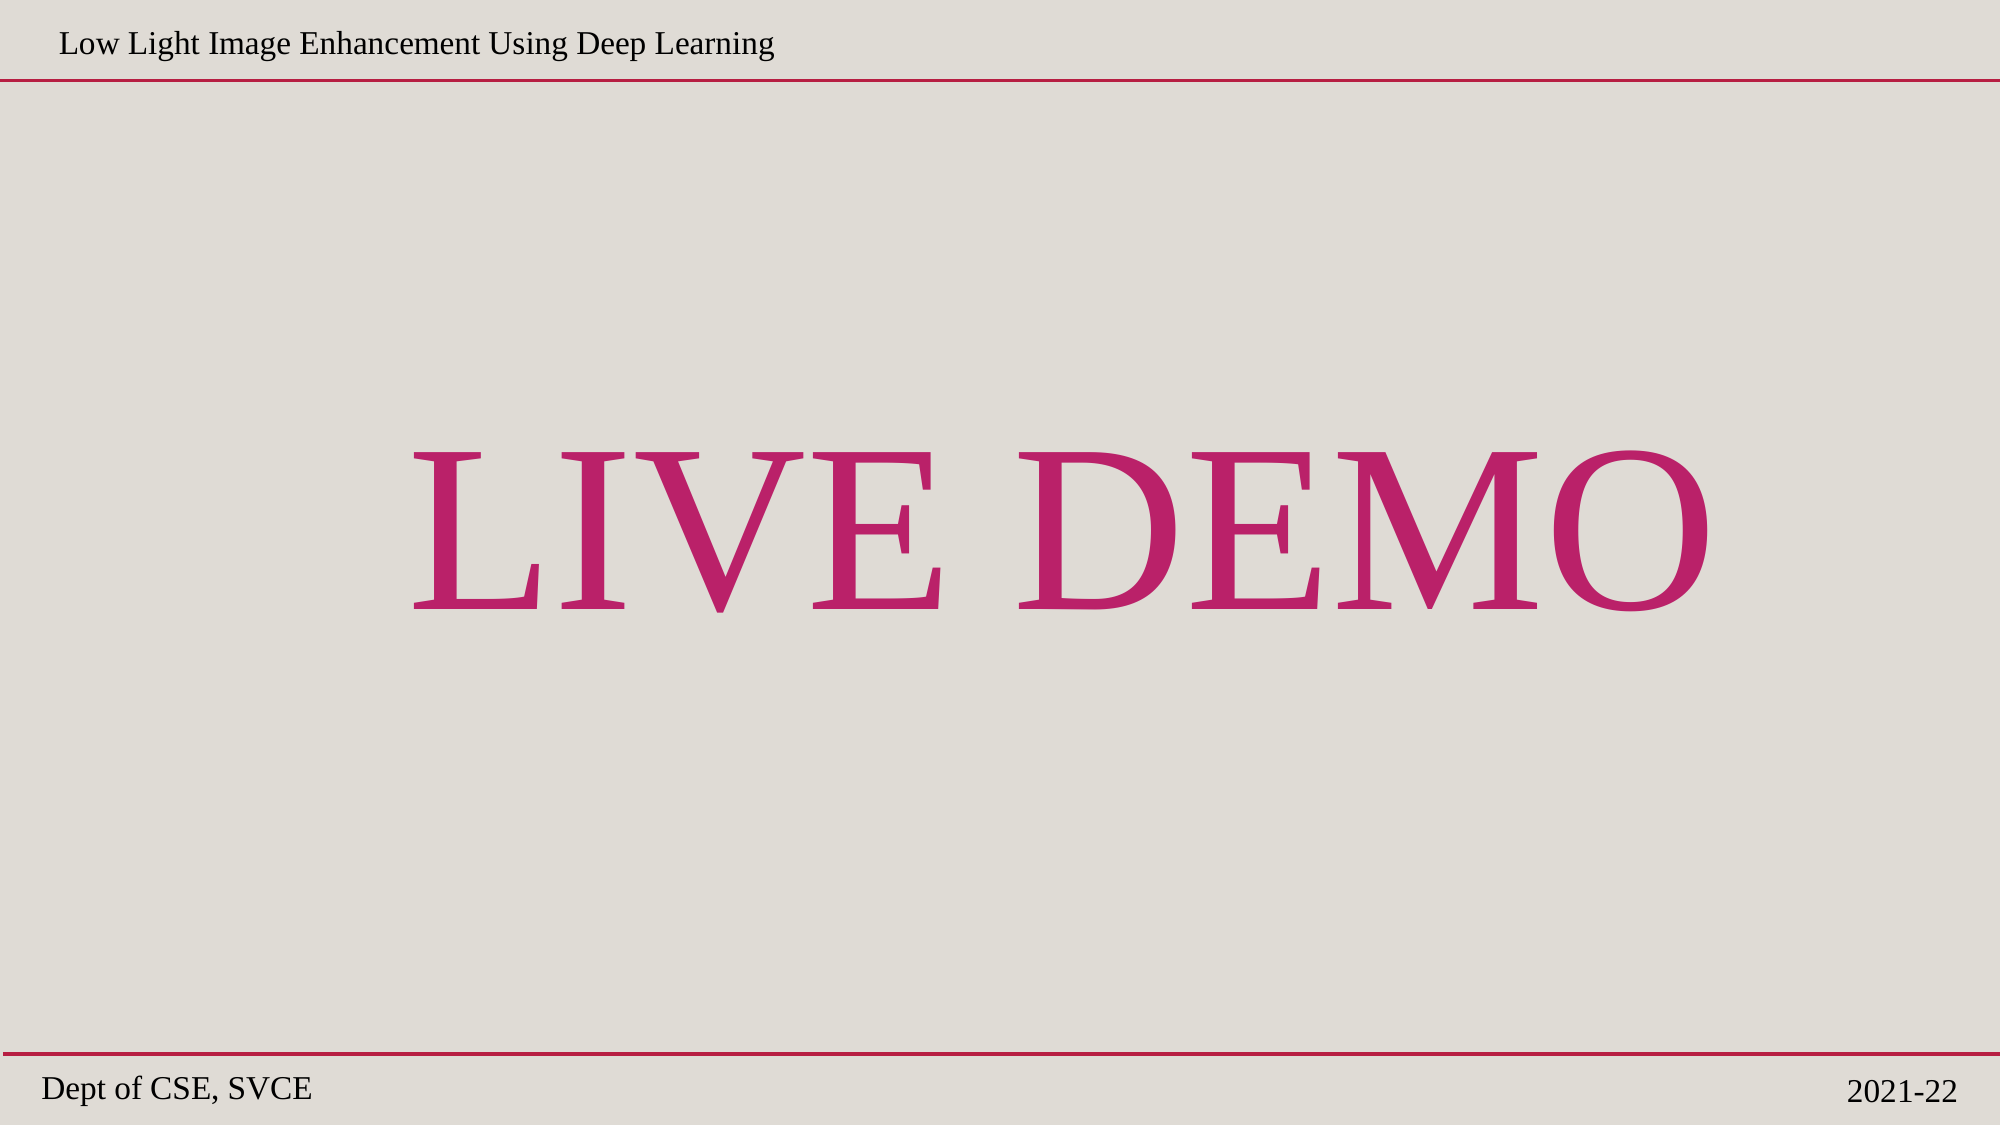

Low Light Image Enhancement Using Deep Learning

LIVE DEMO

Dept of CSE, SVCE
2021-22